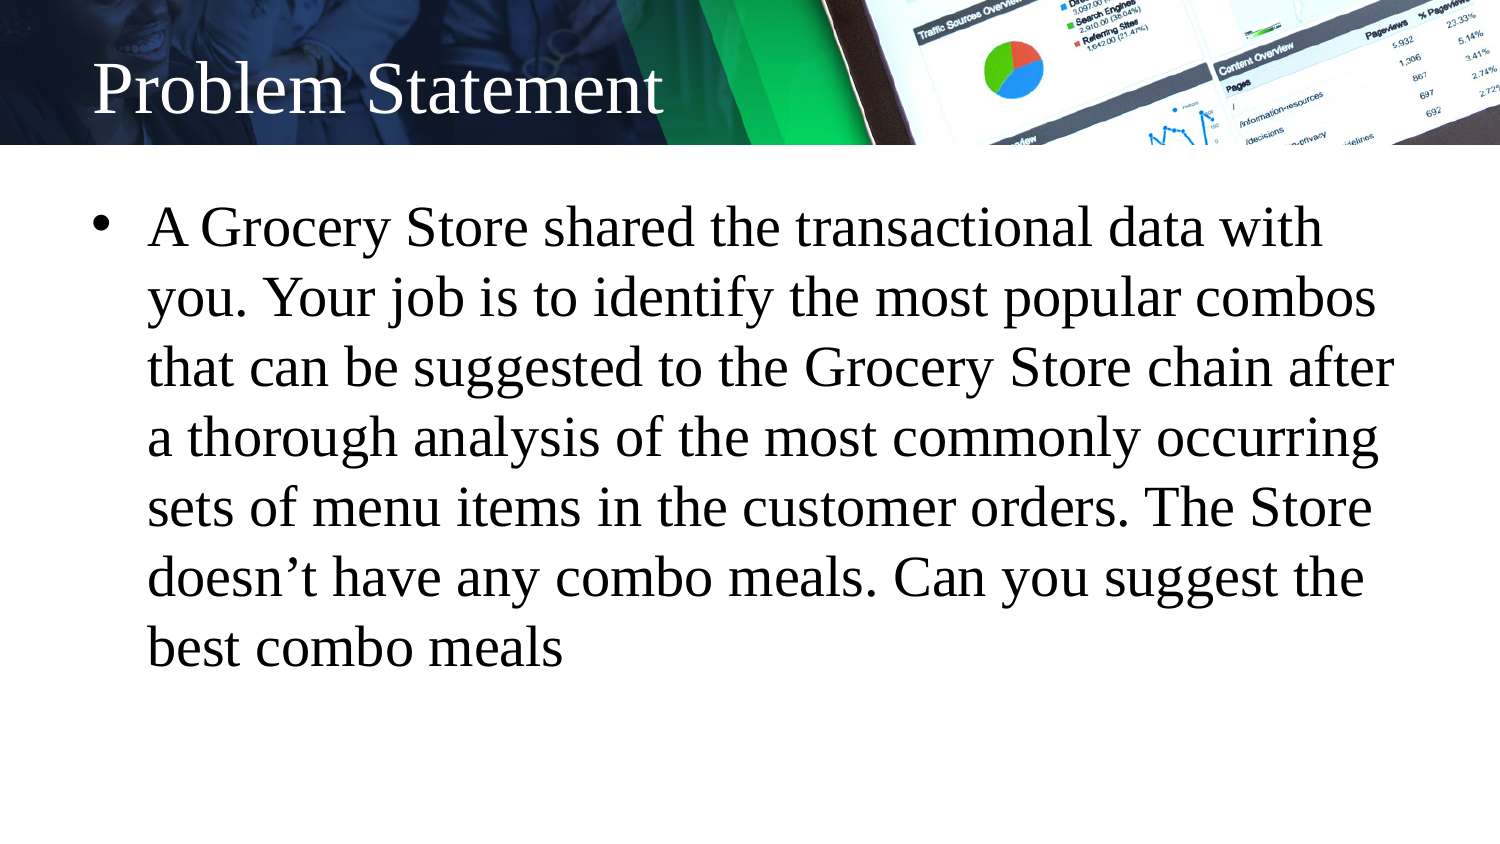

# Problem Statement
A Grocery Store shared the transactional data with you. Your job is to identify the most popular combos that can be suggested to the Grocery Store chain after a thorough analysis of the most commonly occurring sets of menu items in the customer orders. The Store doesn’t have any combo meals. Can you suggest the best combo meals